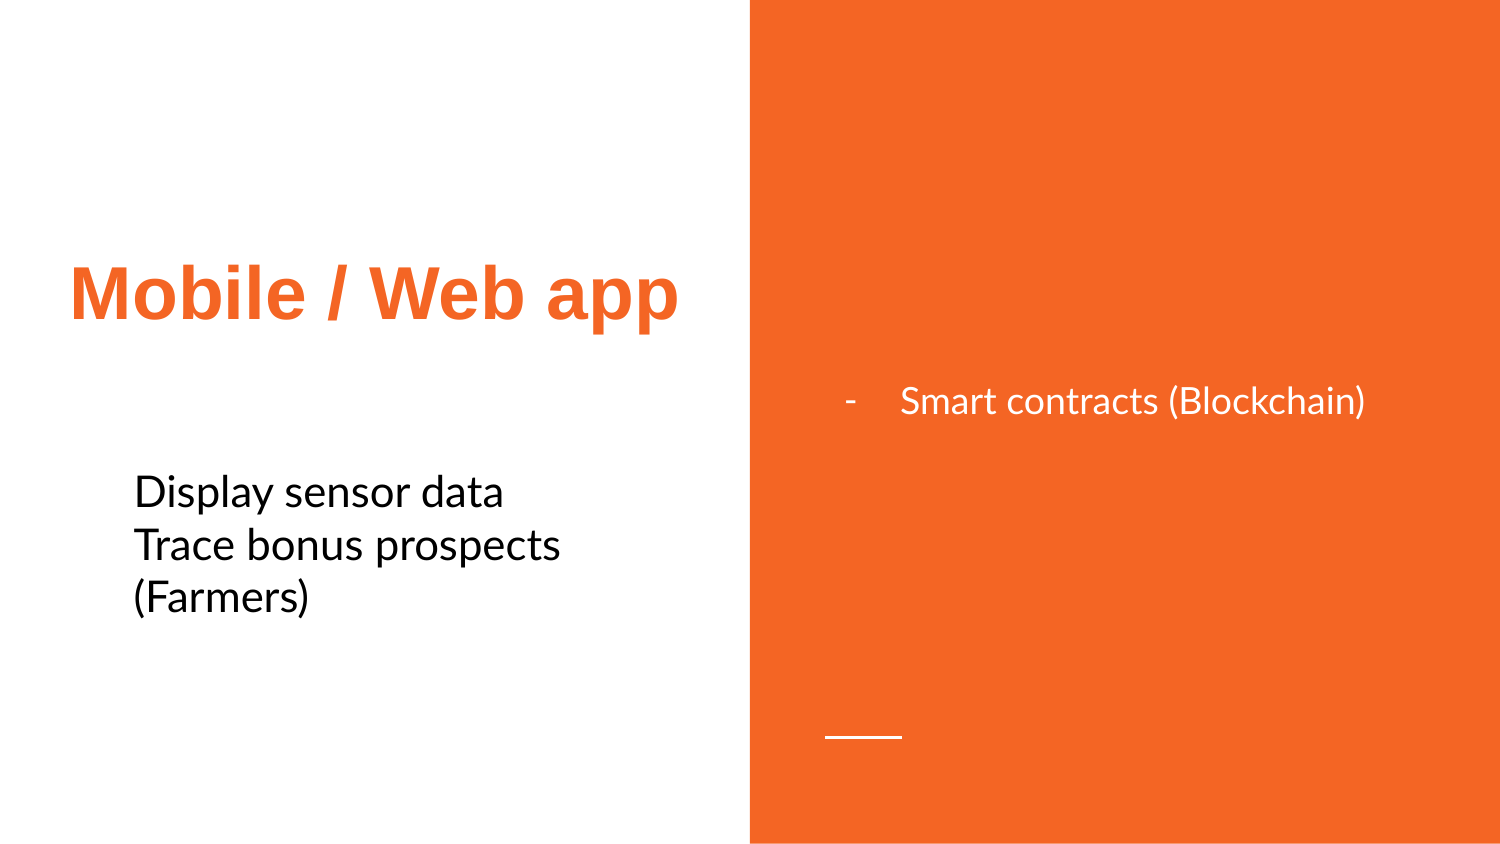

Smart contracts (Blockchain)

# Mobile / Web app
Display sensor data
Trace bonus prospects (Farmers)